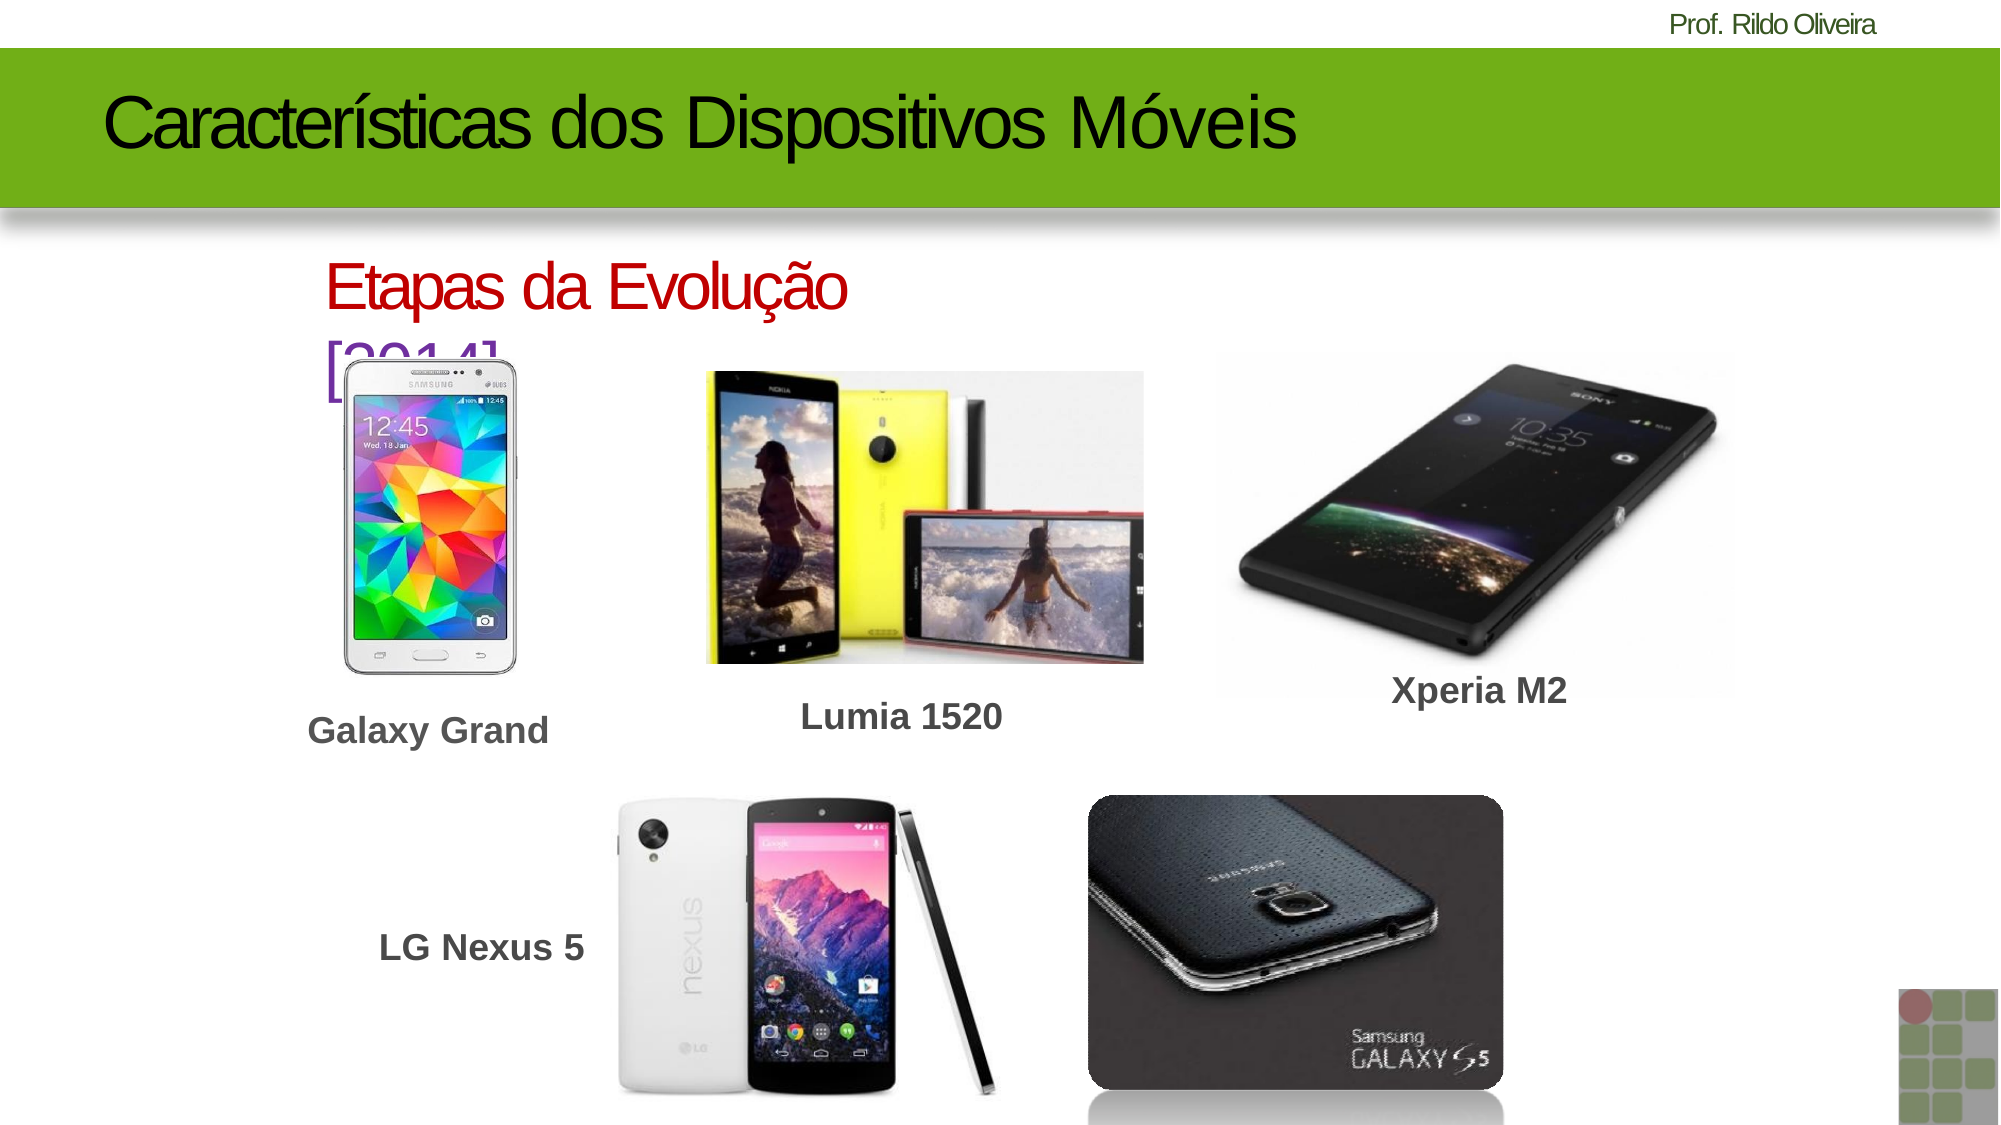

#
Características dos Dispositivos Móveis
Etapas da Evolução [2014]

Xperia M2
Lumia 1520
Galaxy Grand

LG Nexus 5